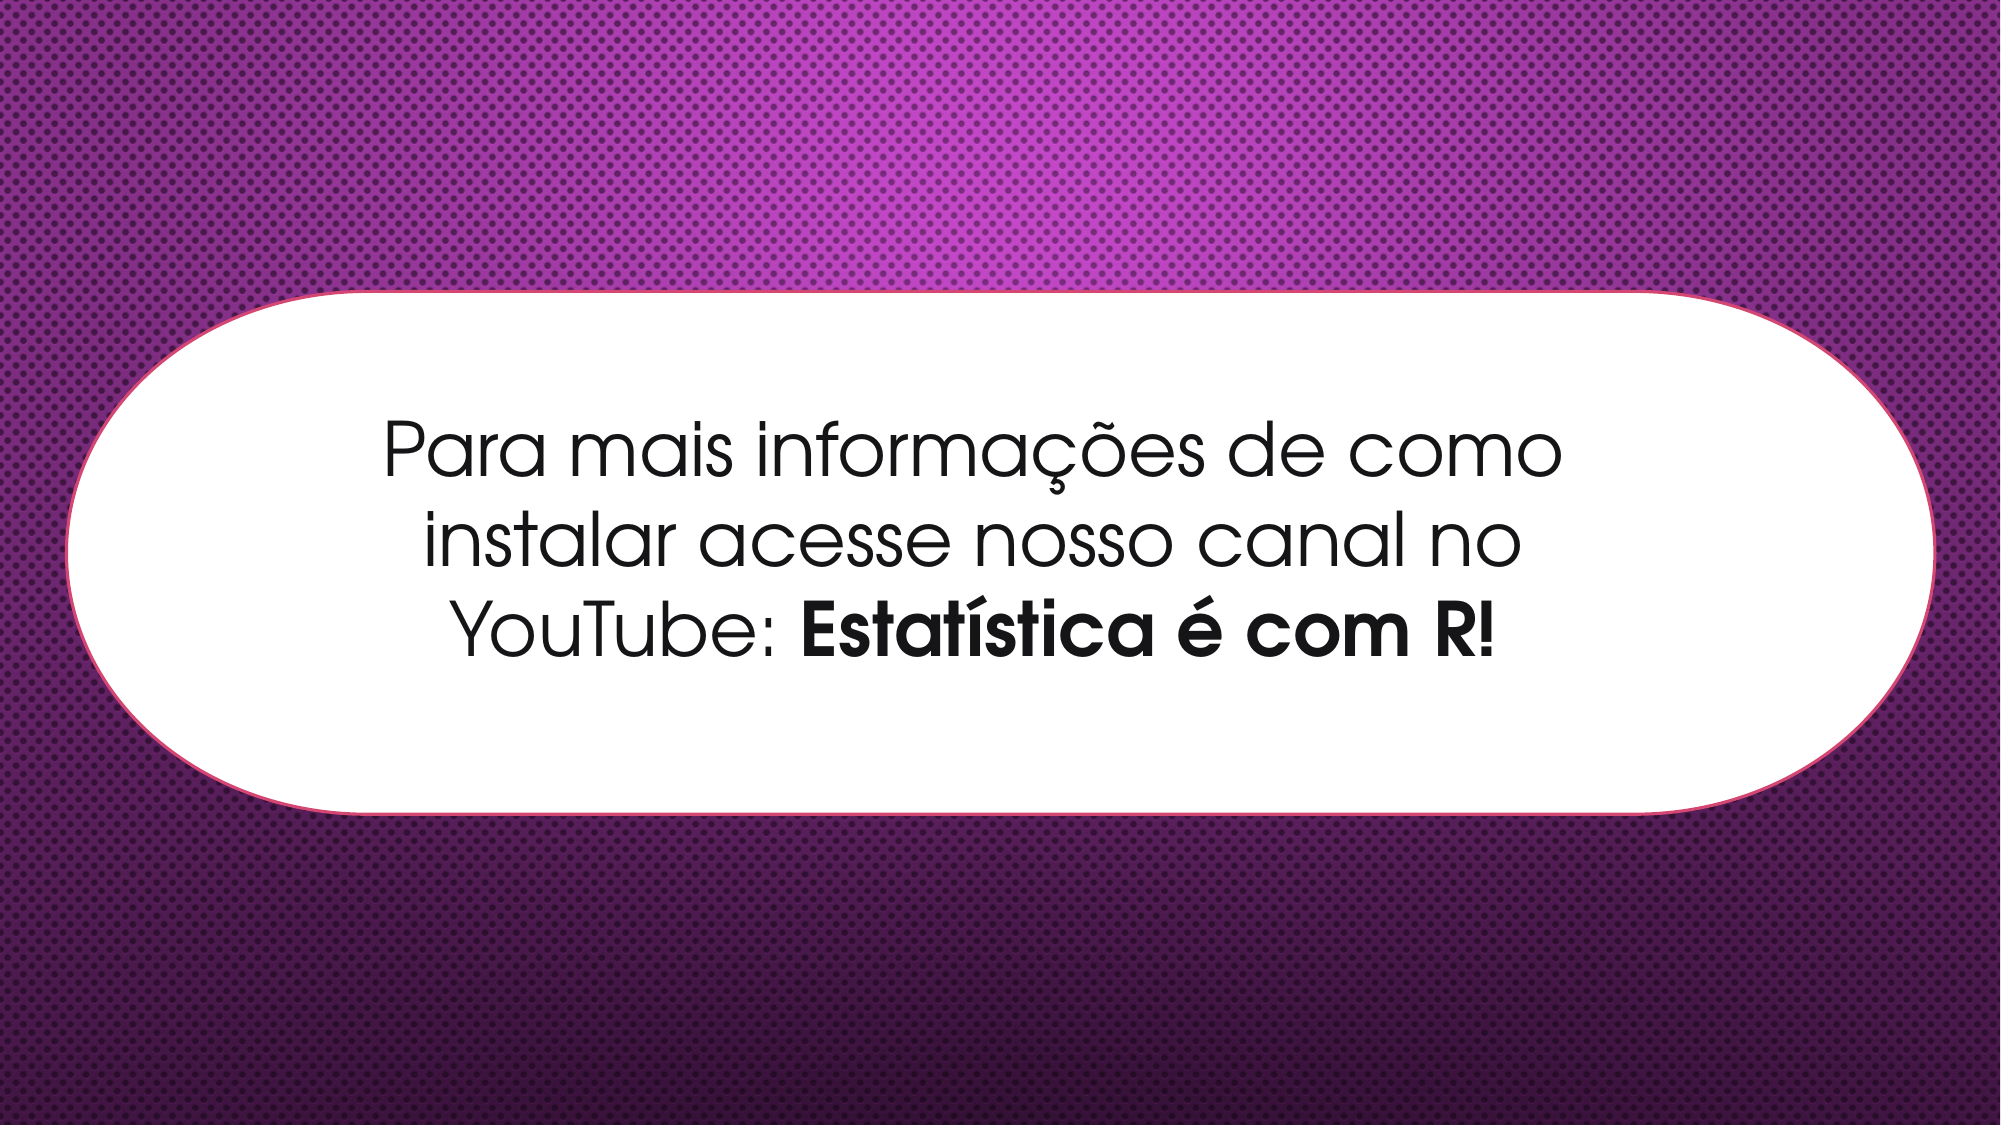

Para mais informações de como instalar acesse nosso canal no YouTube: Estatística é com R!